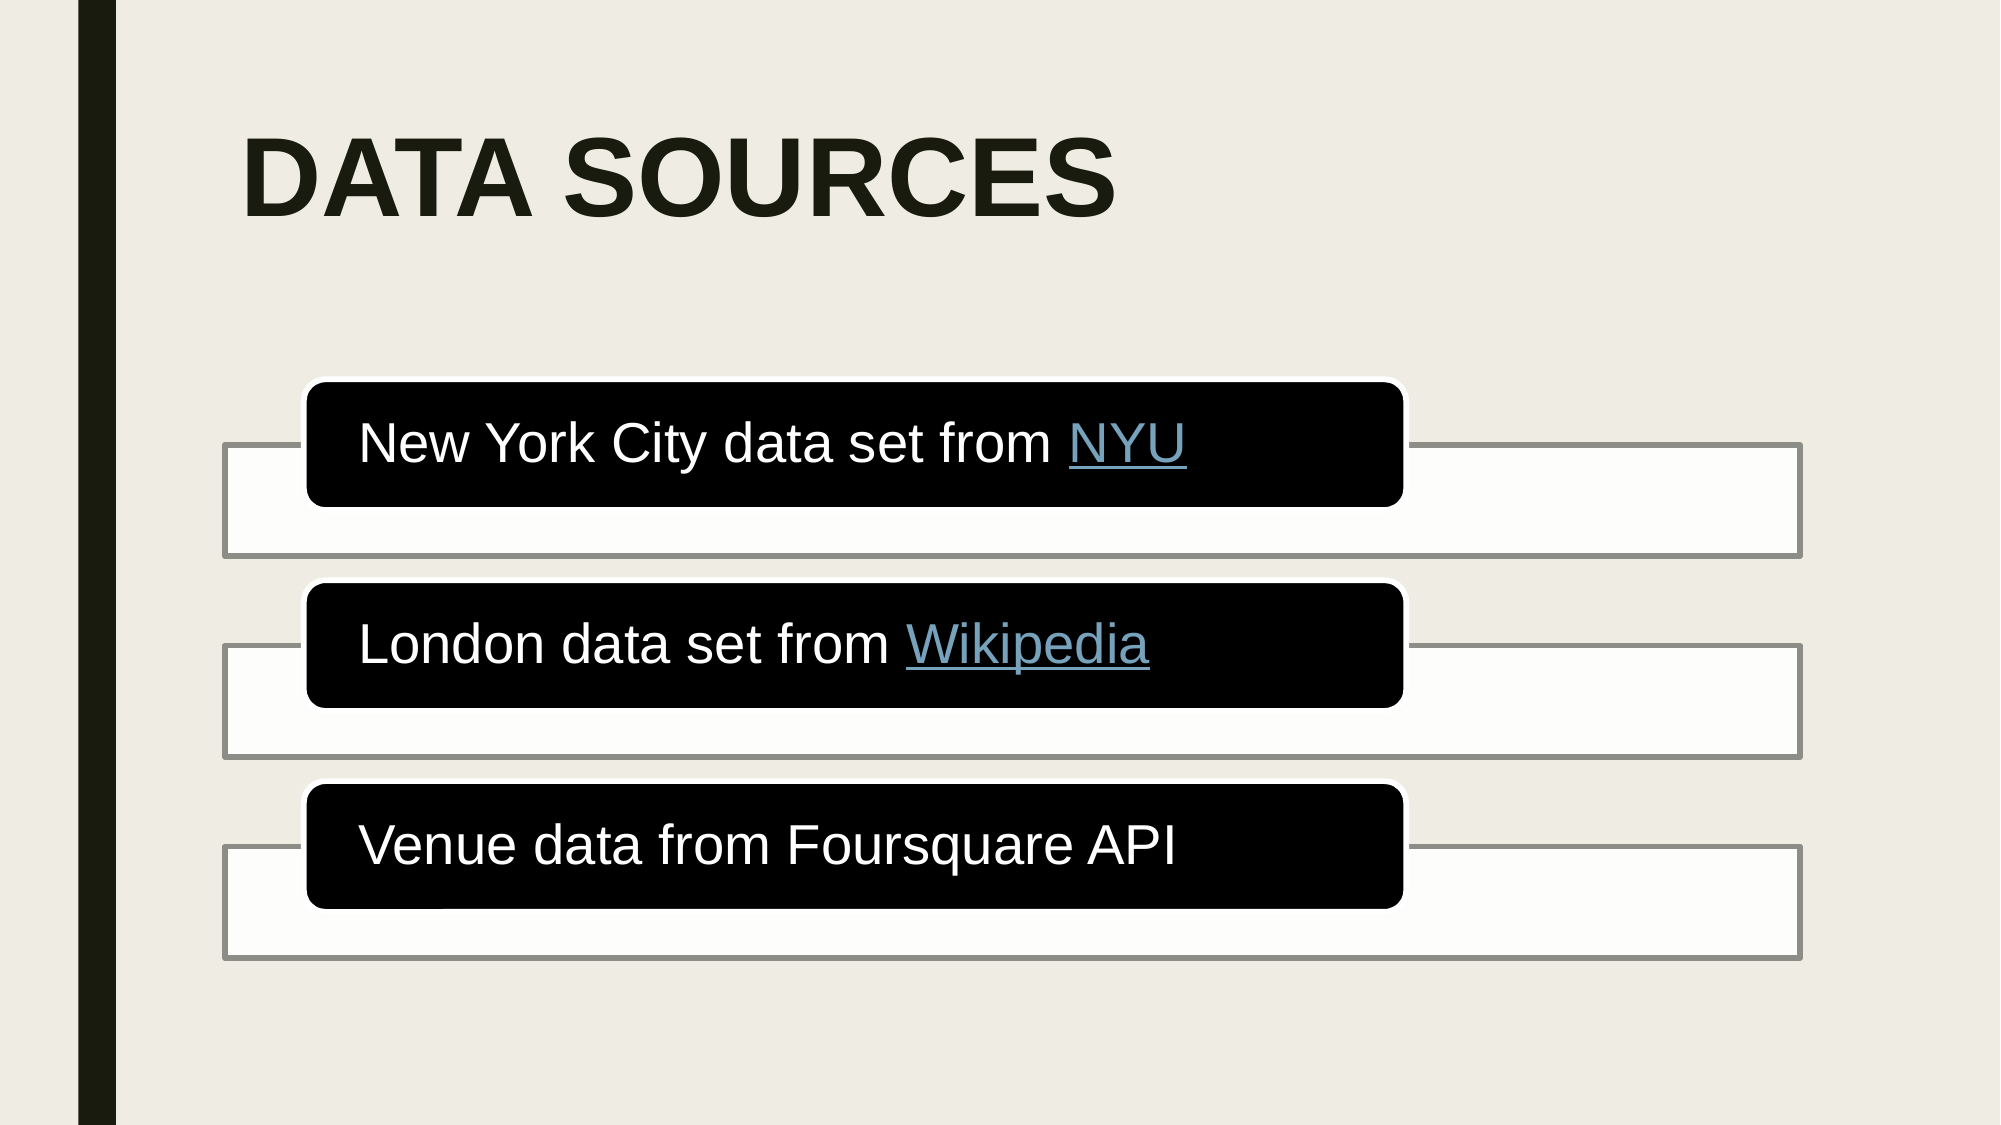

# DATA SOURCES
New York City data set from NYU
London data set from Wikipedia
Venue data from Foursquare API